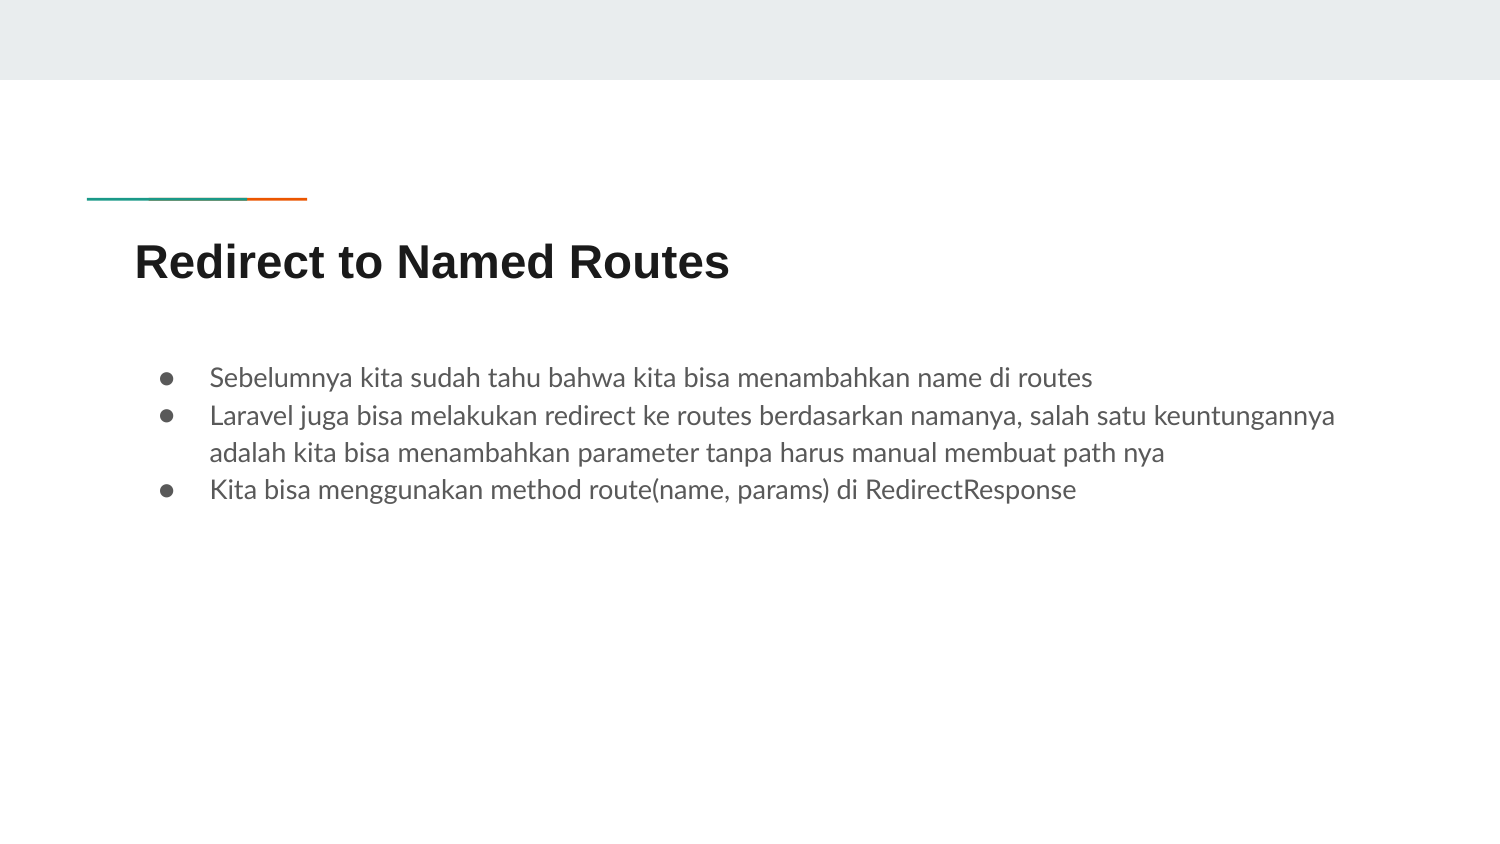

# Redirect to Named Routes
Sebelumnya kita sudah tahu bahwa kita bisa menambahkan name di routes
Laravel juga bisa melakukan redirect ke routes berdasarkan namanya, salah satu keuntungannya adalah kita bisa menambahkan parameter tanpa harus manual membuat path nya
Kita bisa menggunakan method route(name, params) di RedirectResponse